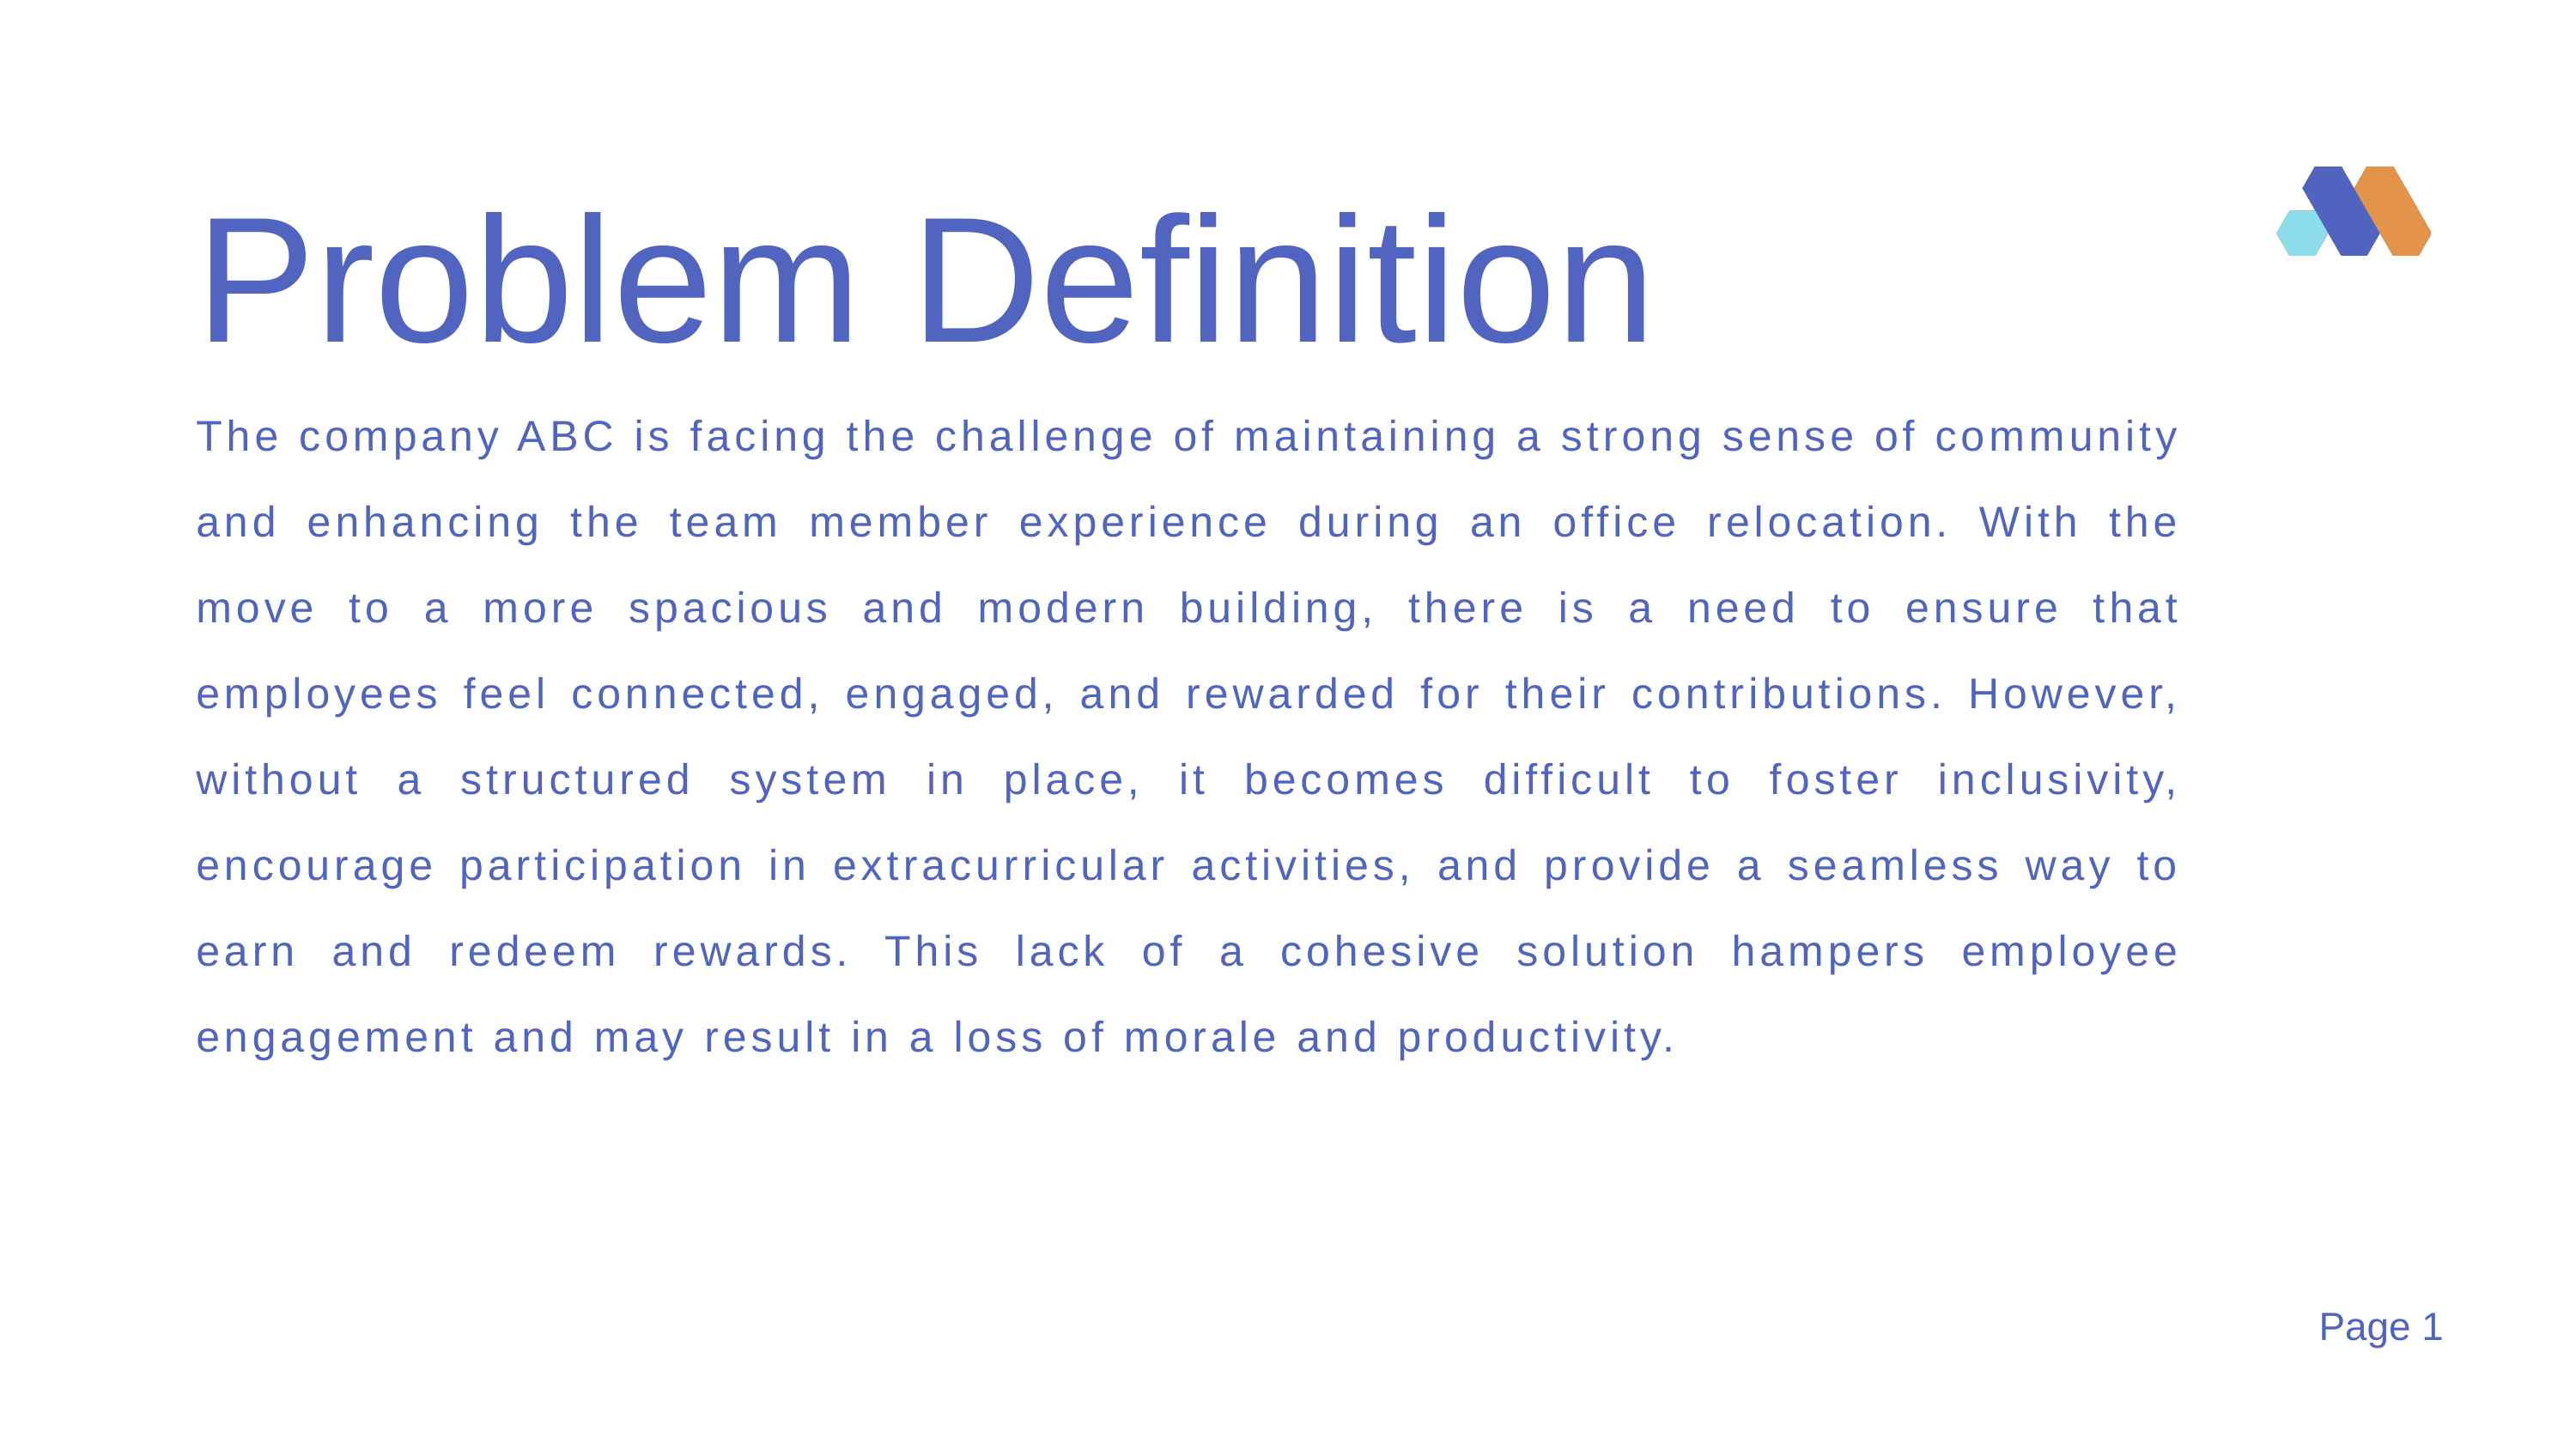

Problem Definition
The company ABC is facing the challenge of maintaining a strong sense of community and enhancing the team member experience during an office relocation. With the move to a more spacious and modern building, there is a need to ensure that employees feel connected, engaged, and rewarded for their contributions. However, without a structured system in place, it becomes difficult to foster inclusivity, encourage participation in extracurricular activities, and provide a seamless way to earn and redeem rewards. This lack of a cohesive solution hampers employee engagement and may result in a loss of morale and productivity.
Page 1